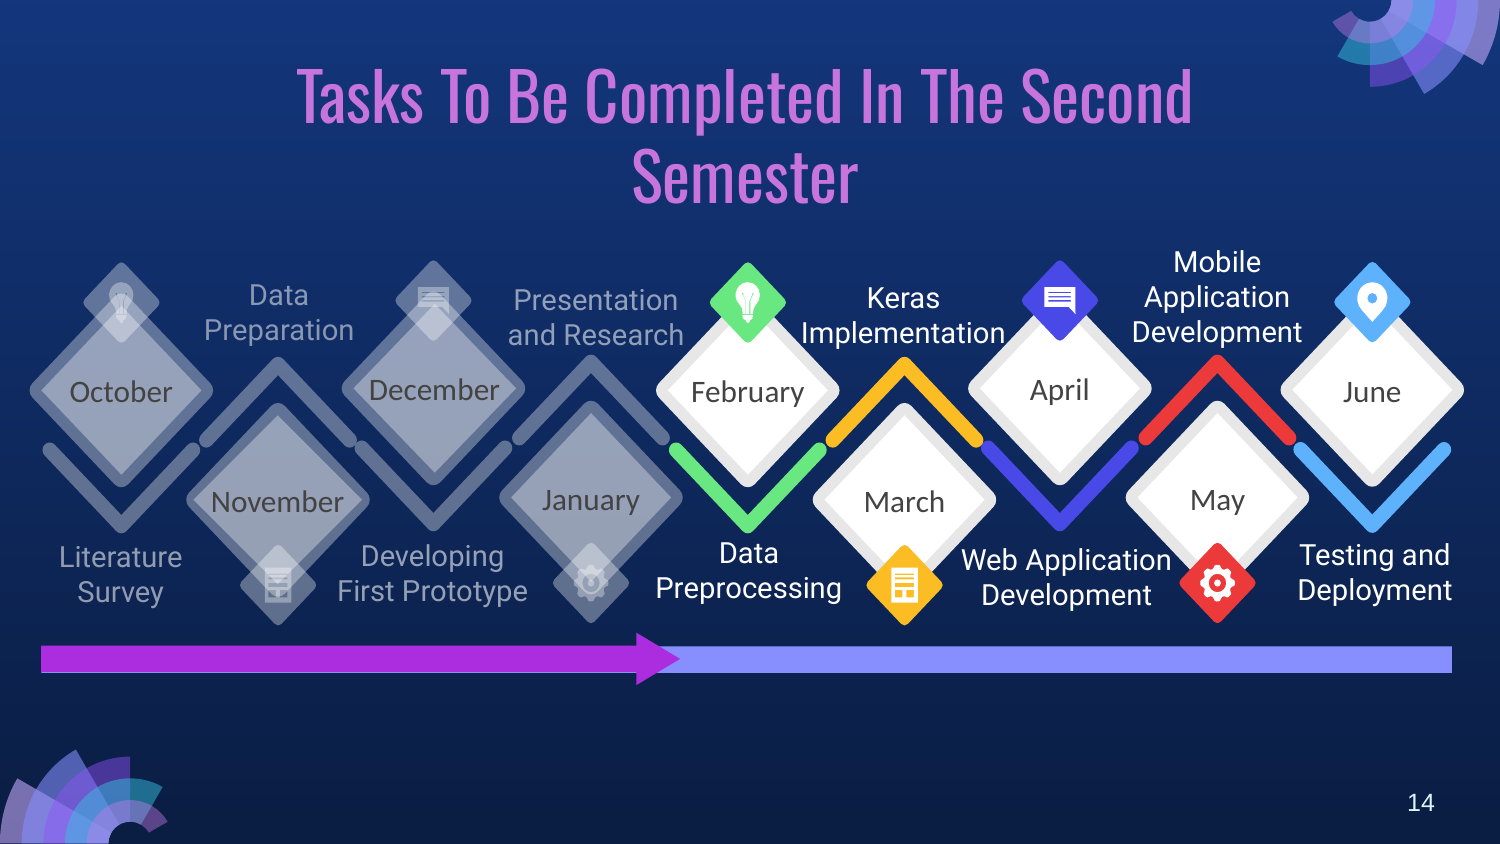

Tasks To Be Completed In The Second Semester

December

Developing First Prototype

April

Web Application Development

June

Testing and Deployment

October

Literature Survey

Keras Implementation

February

Mobile Application Development

May

Presentation and Research

January

Data Preparation

March
Data Preprocessing

November

14